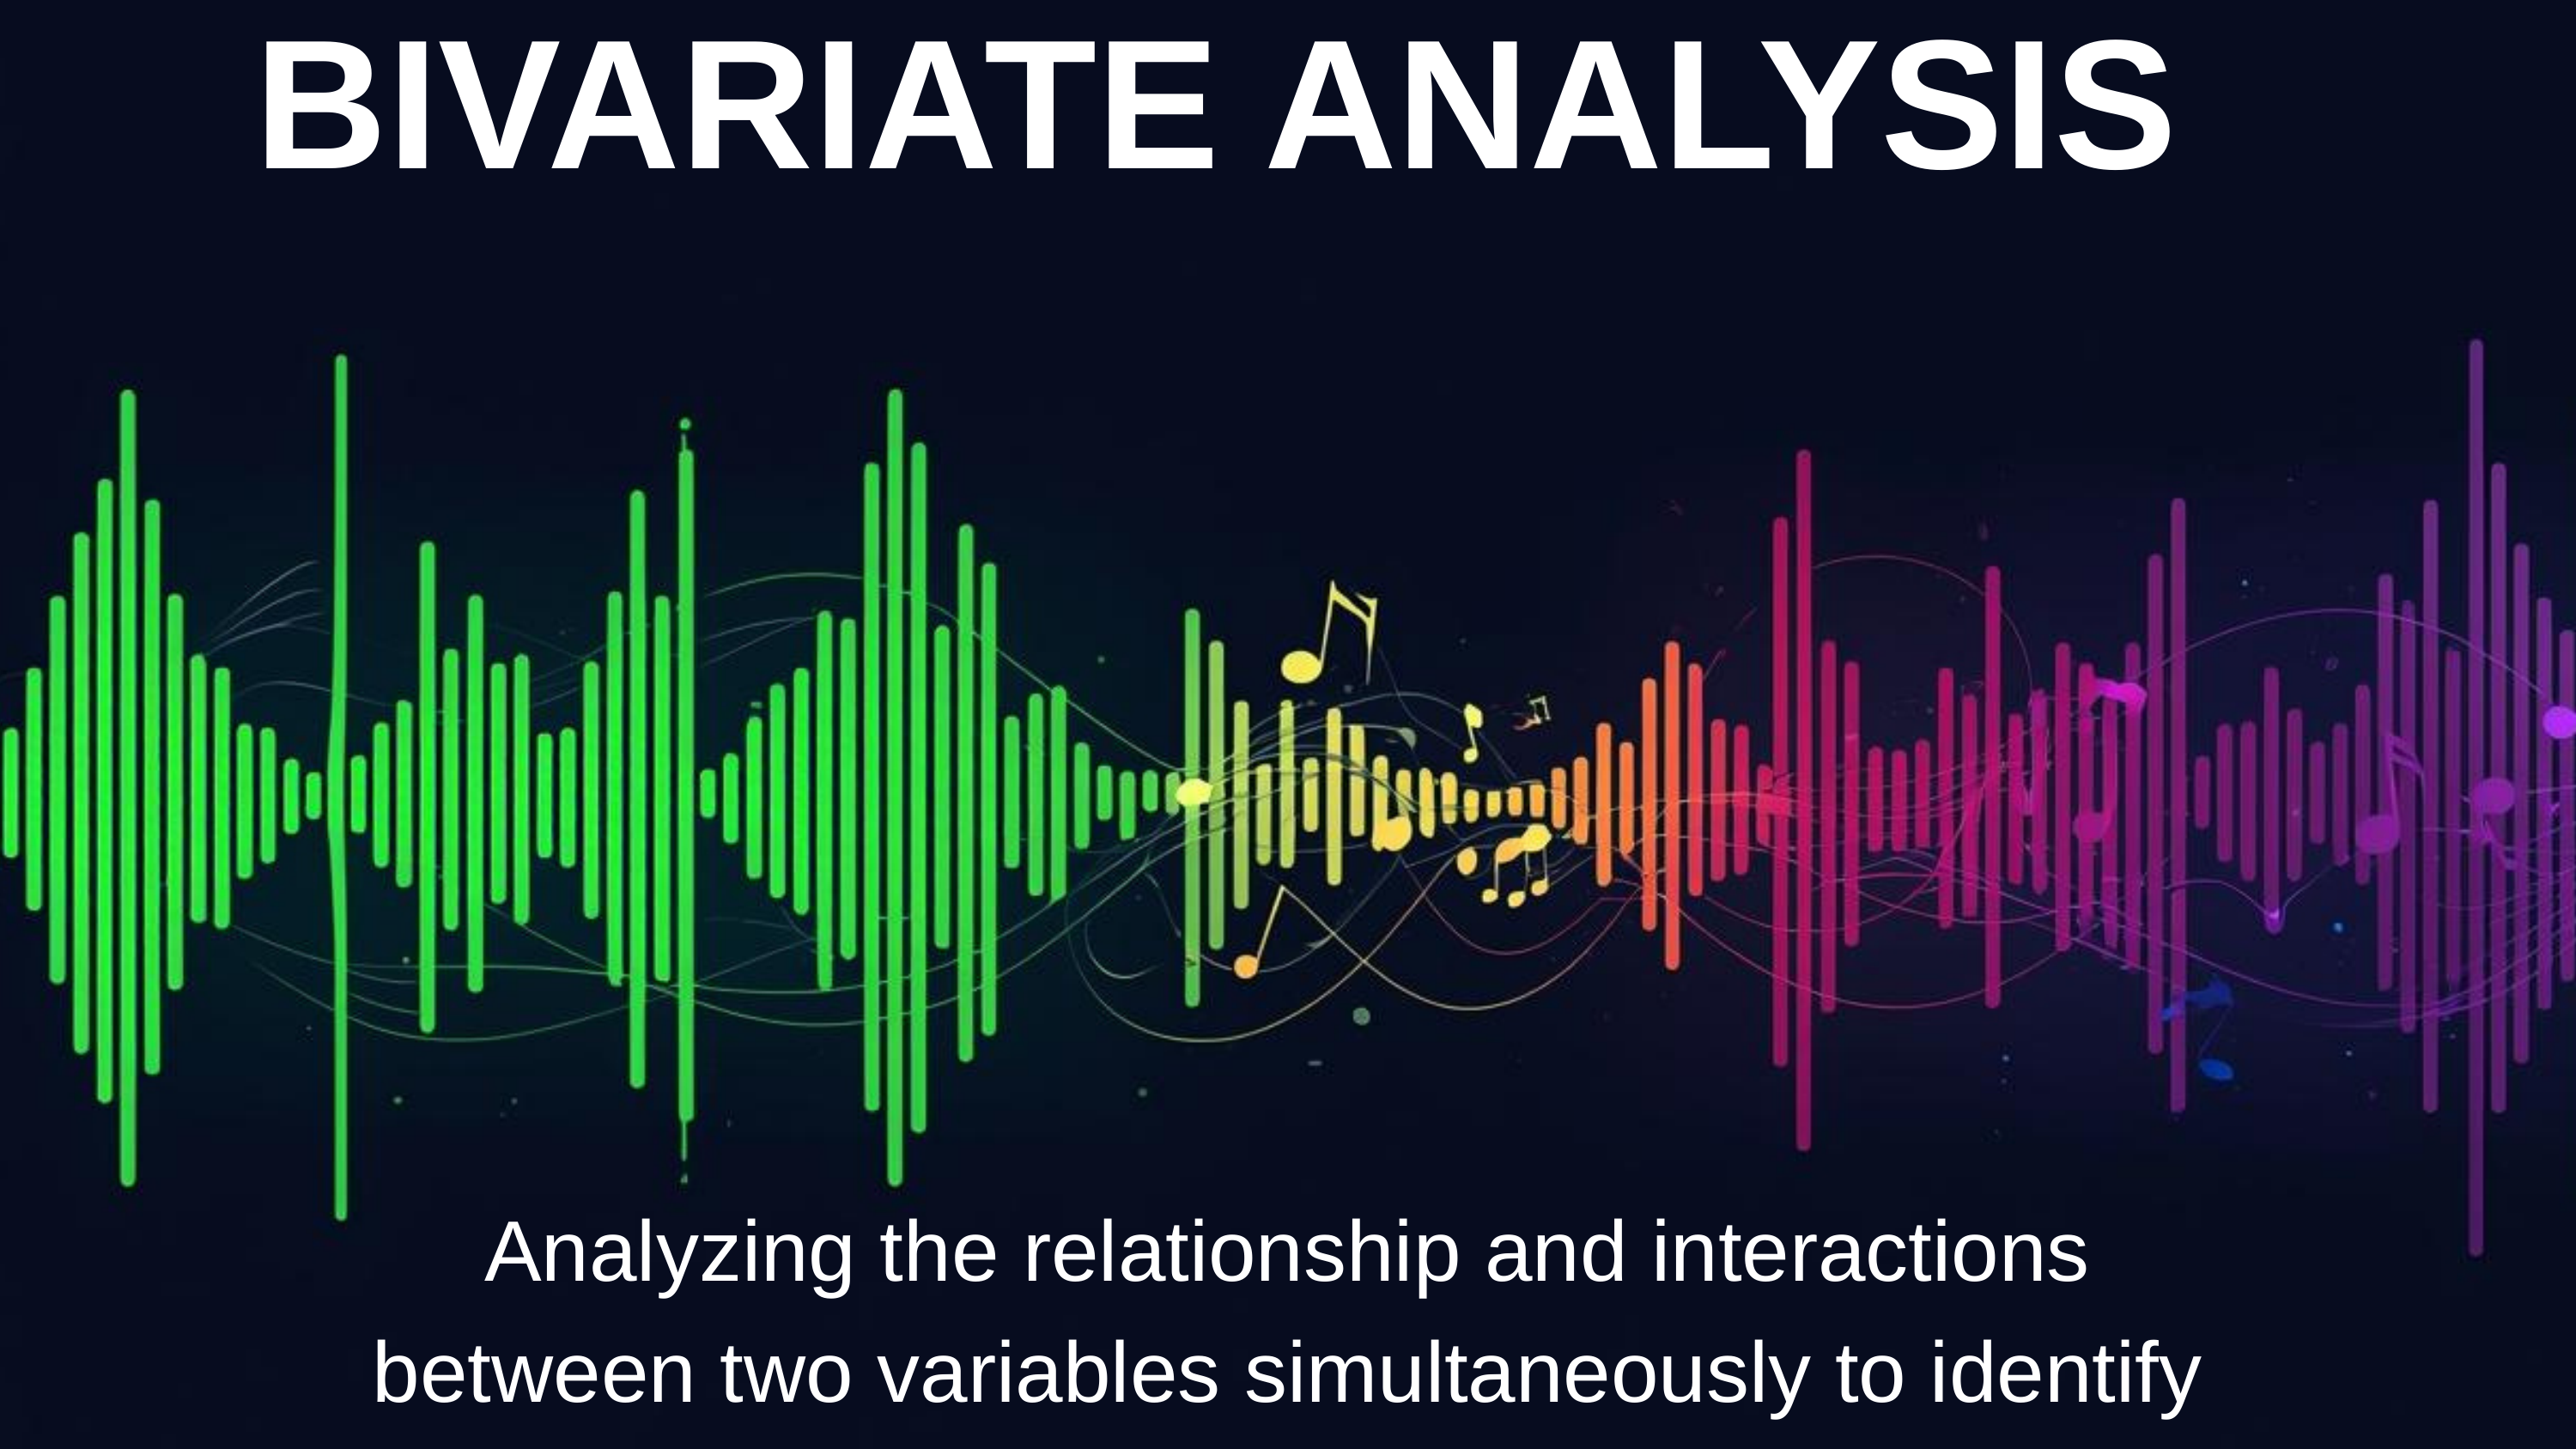

BIVARIATE ANALYSIS
Analyzing the relationship and interactions between two variables simultaneously to identify correlations and patterns.